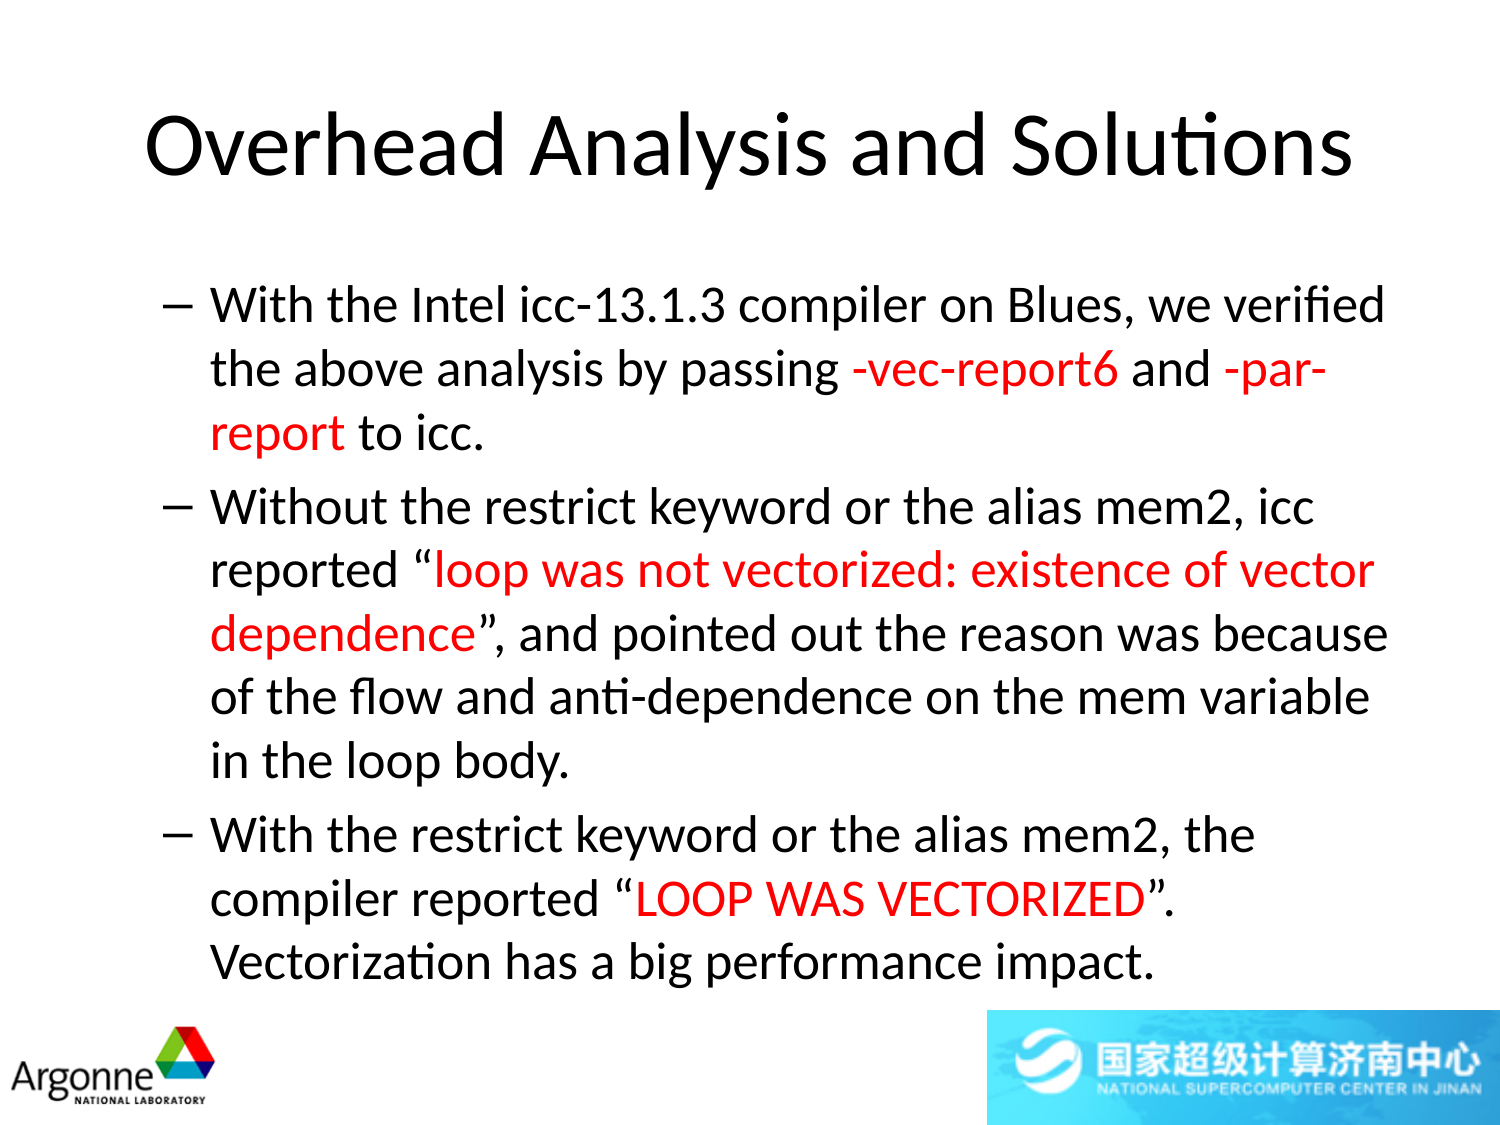

# Overhead Analysis and Solutions
With the Intel icc-13.1.3 compiler on Blues, we verified the above analysis by passing -vec-report6 and -par-report to icc.
Without the restrict keyword or the alias mem2, icc reported “loop was not vectorized: existence of vector dependence”, and pointed out the reason was because of the flow and anti-dependence on the mem variable in the loop body.
With the restrict keyword or the alias mem2, the compiler reported “LOOP WAS VECTORIZED”. Vectorization has a big performance impact.